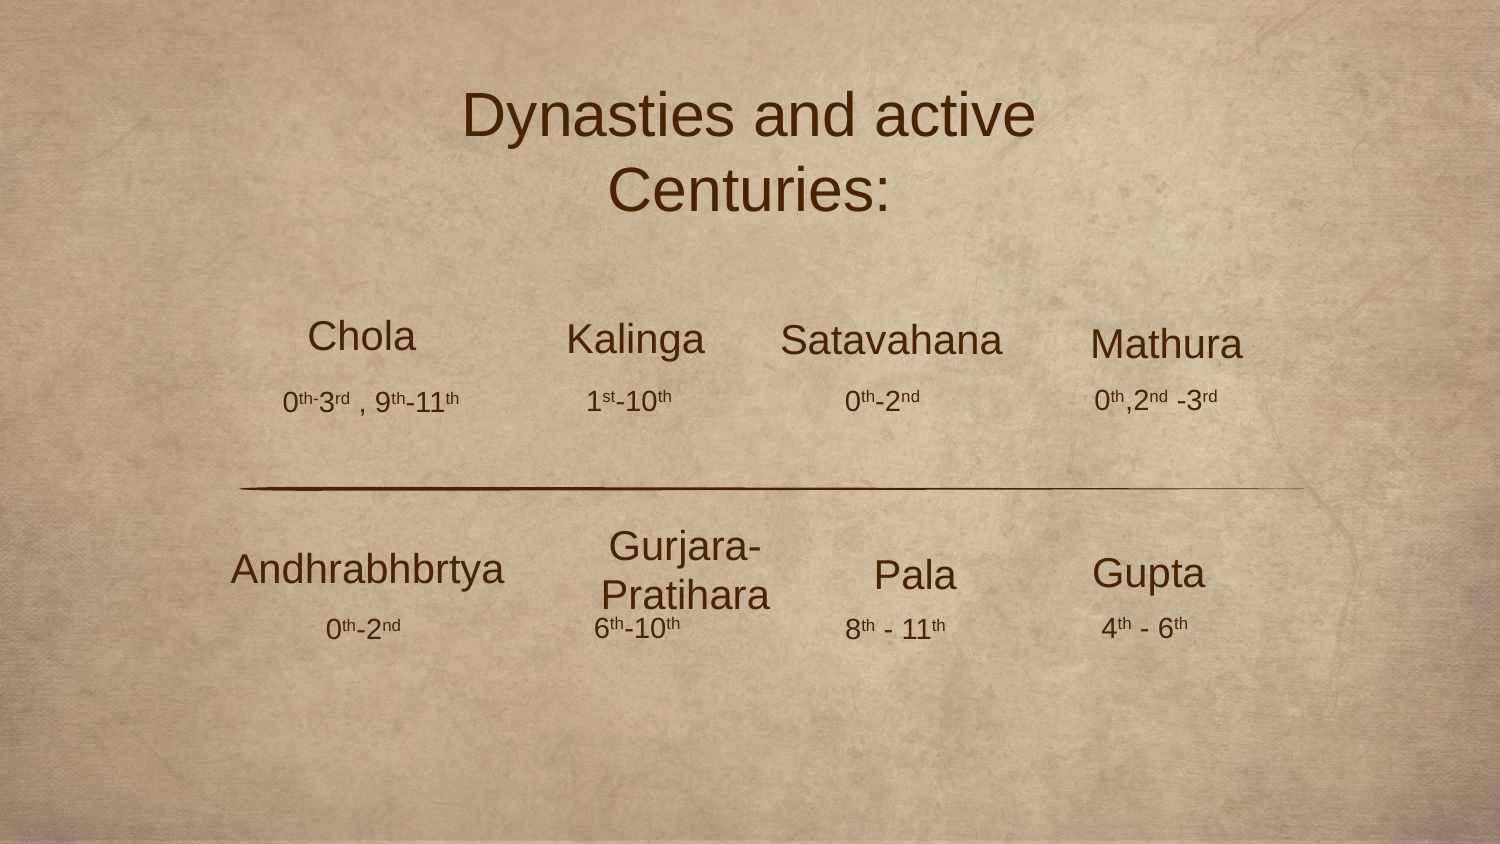

Dynasties and active Centuries:
# Chola
Kalinga
Satavahana
Mathura
0th,2nd -3rd
1st-10th
0th-2nd
0th-3rd , 9th-11th

Andhrabhbrtya
Gurjara-Pratihara
Gupta
Pala
6th-10th
4th - 6th
0th-2nd
8th - 11th